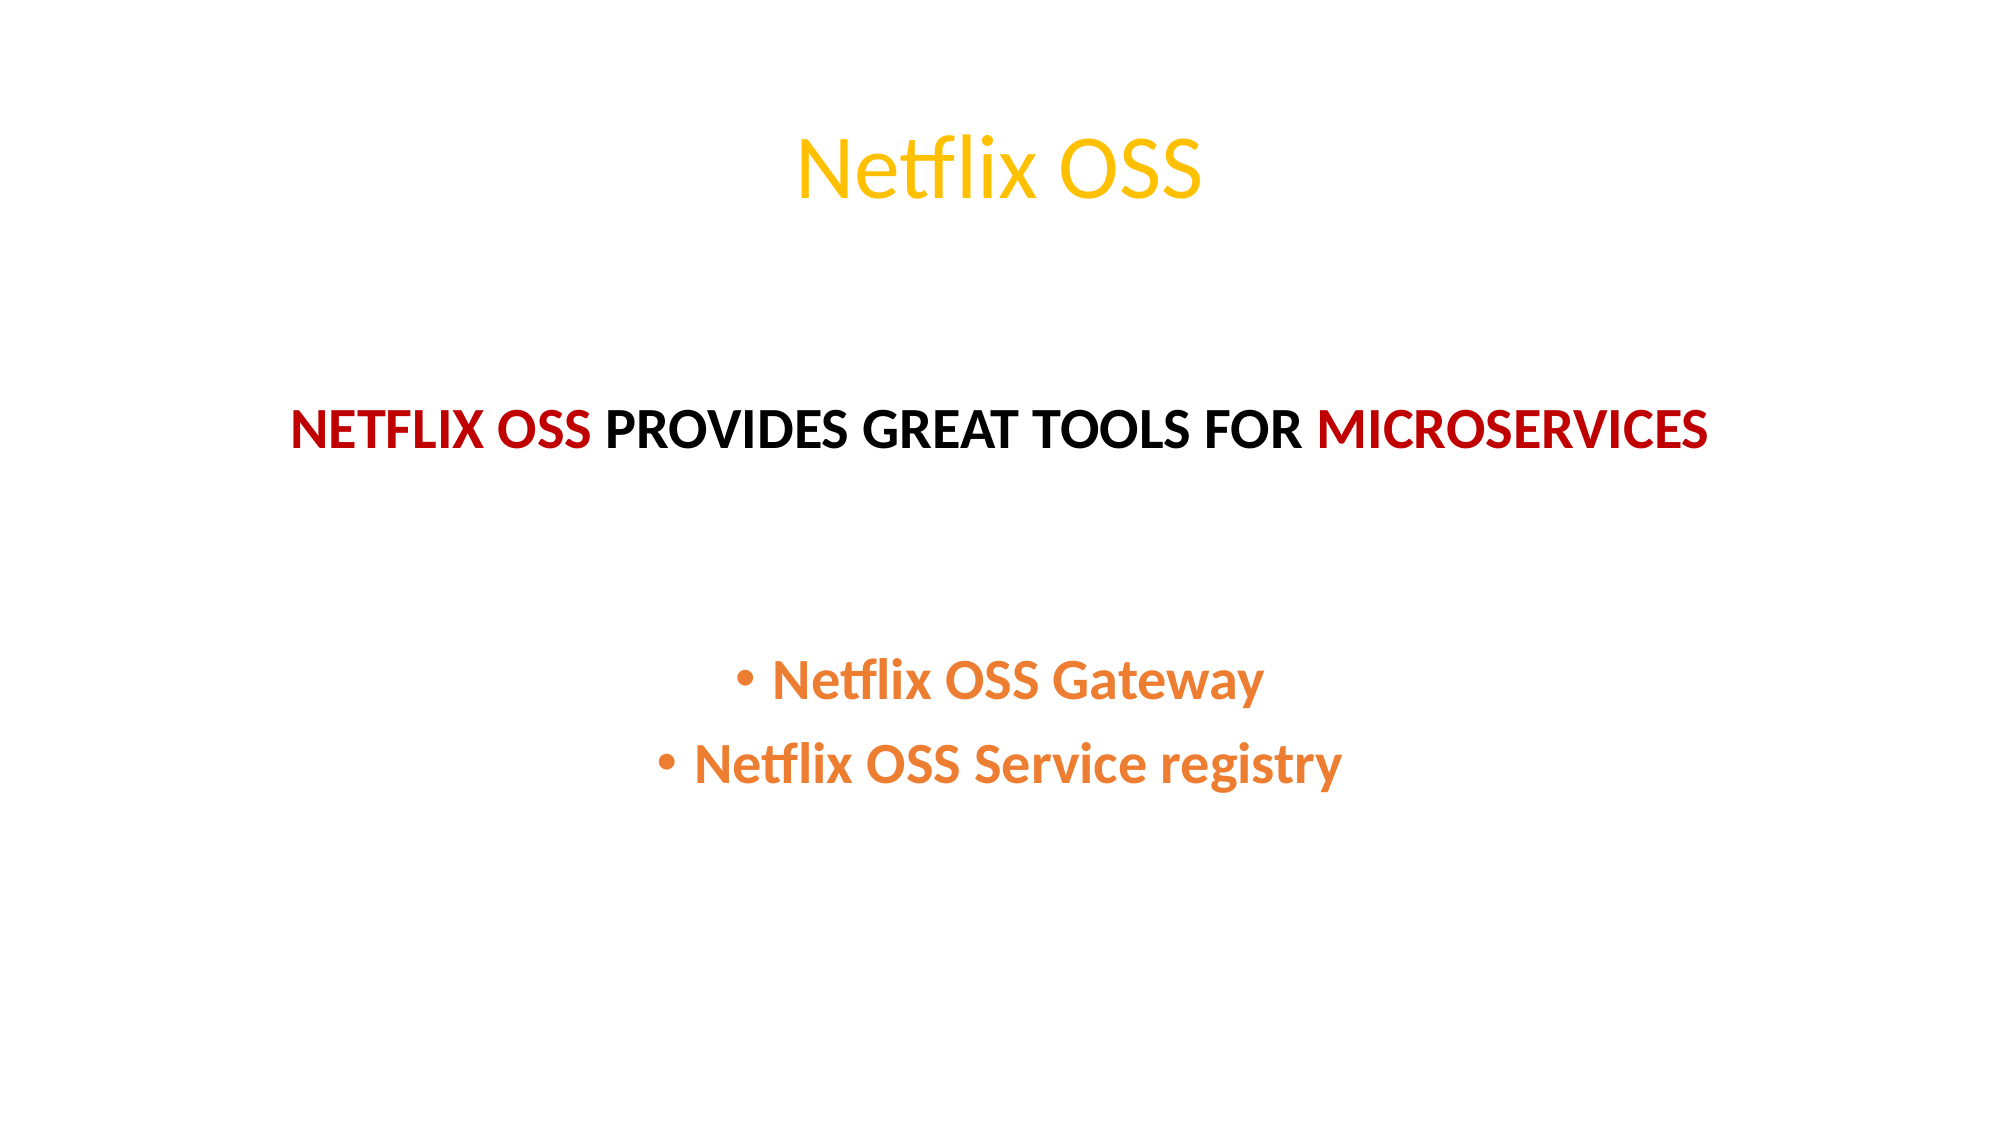

# Netflix OSS

NETFLIX OSS PROVIDES GREAT TOOLS FOR MICROSERVICES

Netflix OSS Gateway
Netflix OSS Service registry